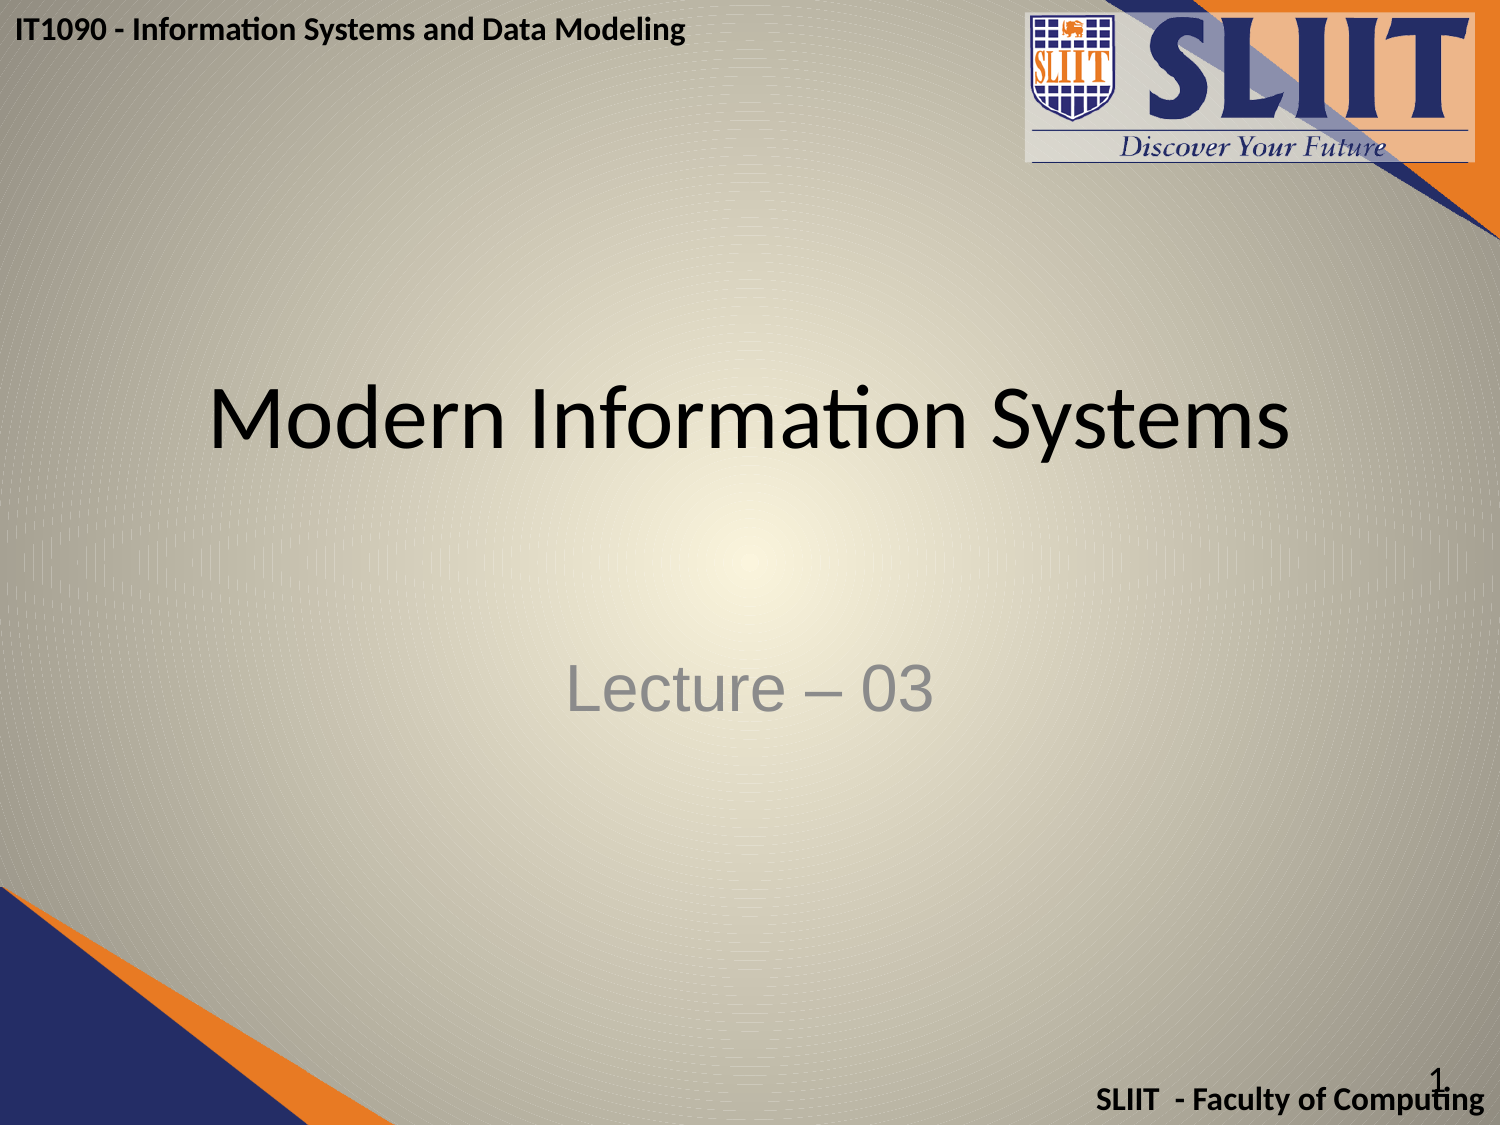

# Modern Information Systems
Lecture – 03
1